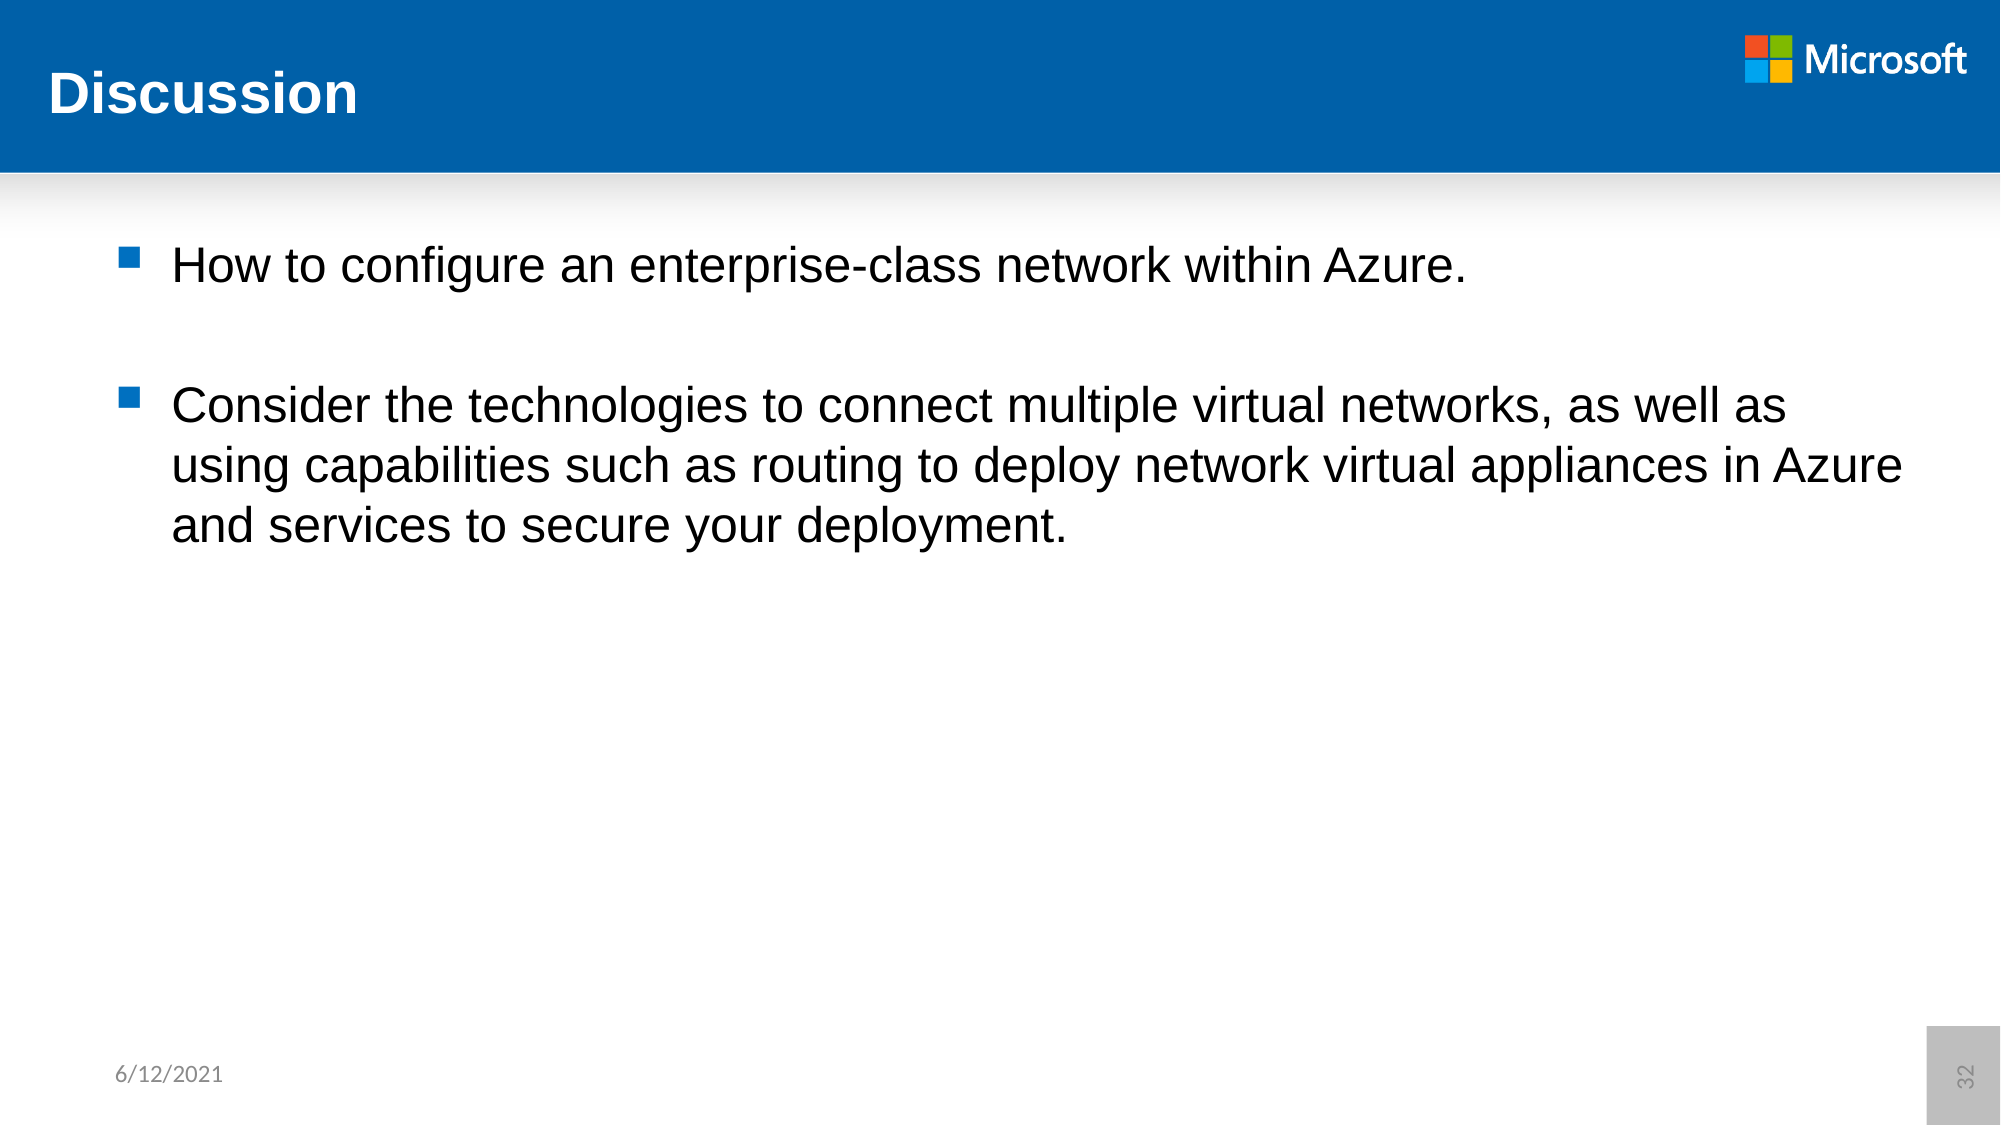

# Discussion
How to configure an enterprise-class network within Azure.

Consider the technologies to connect multiple virtual networks, as well as using capabilities such as routing to deploy network virtual appliances in Azure and services to secure your deployment.
6/12/2021